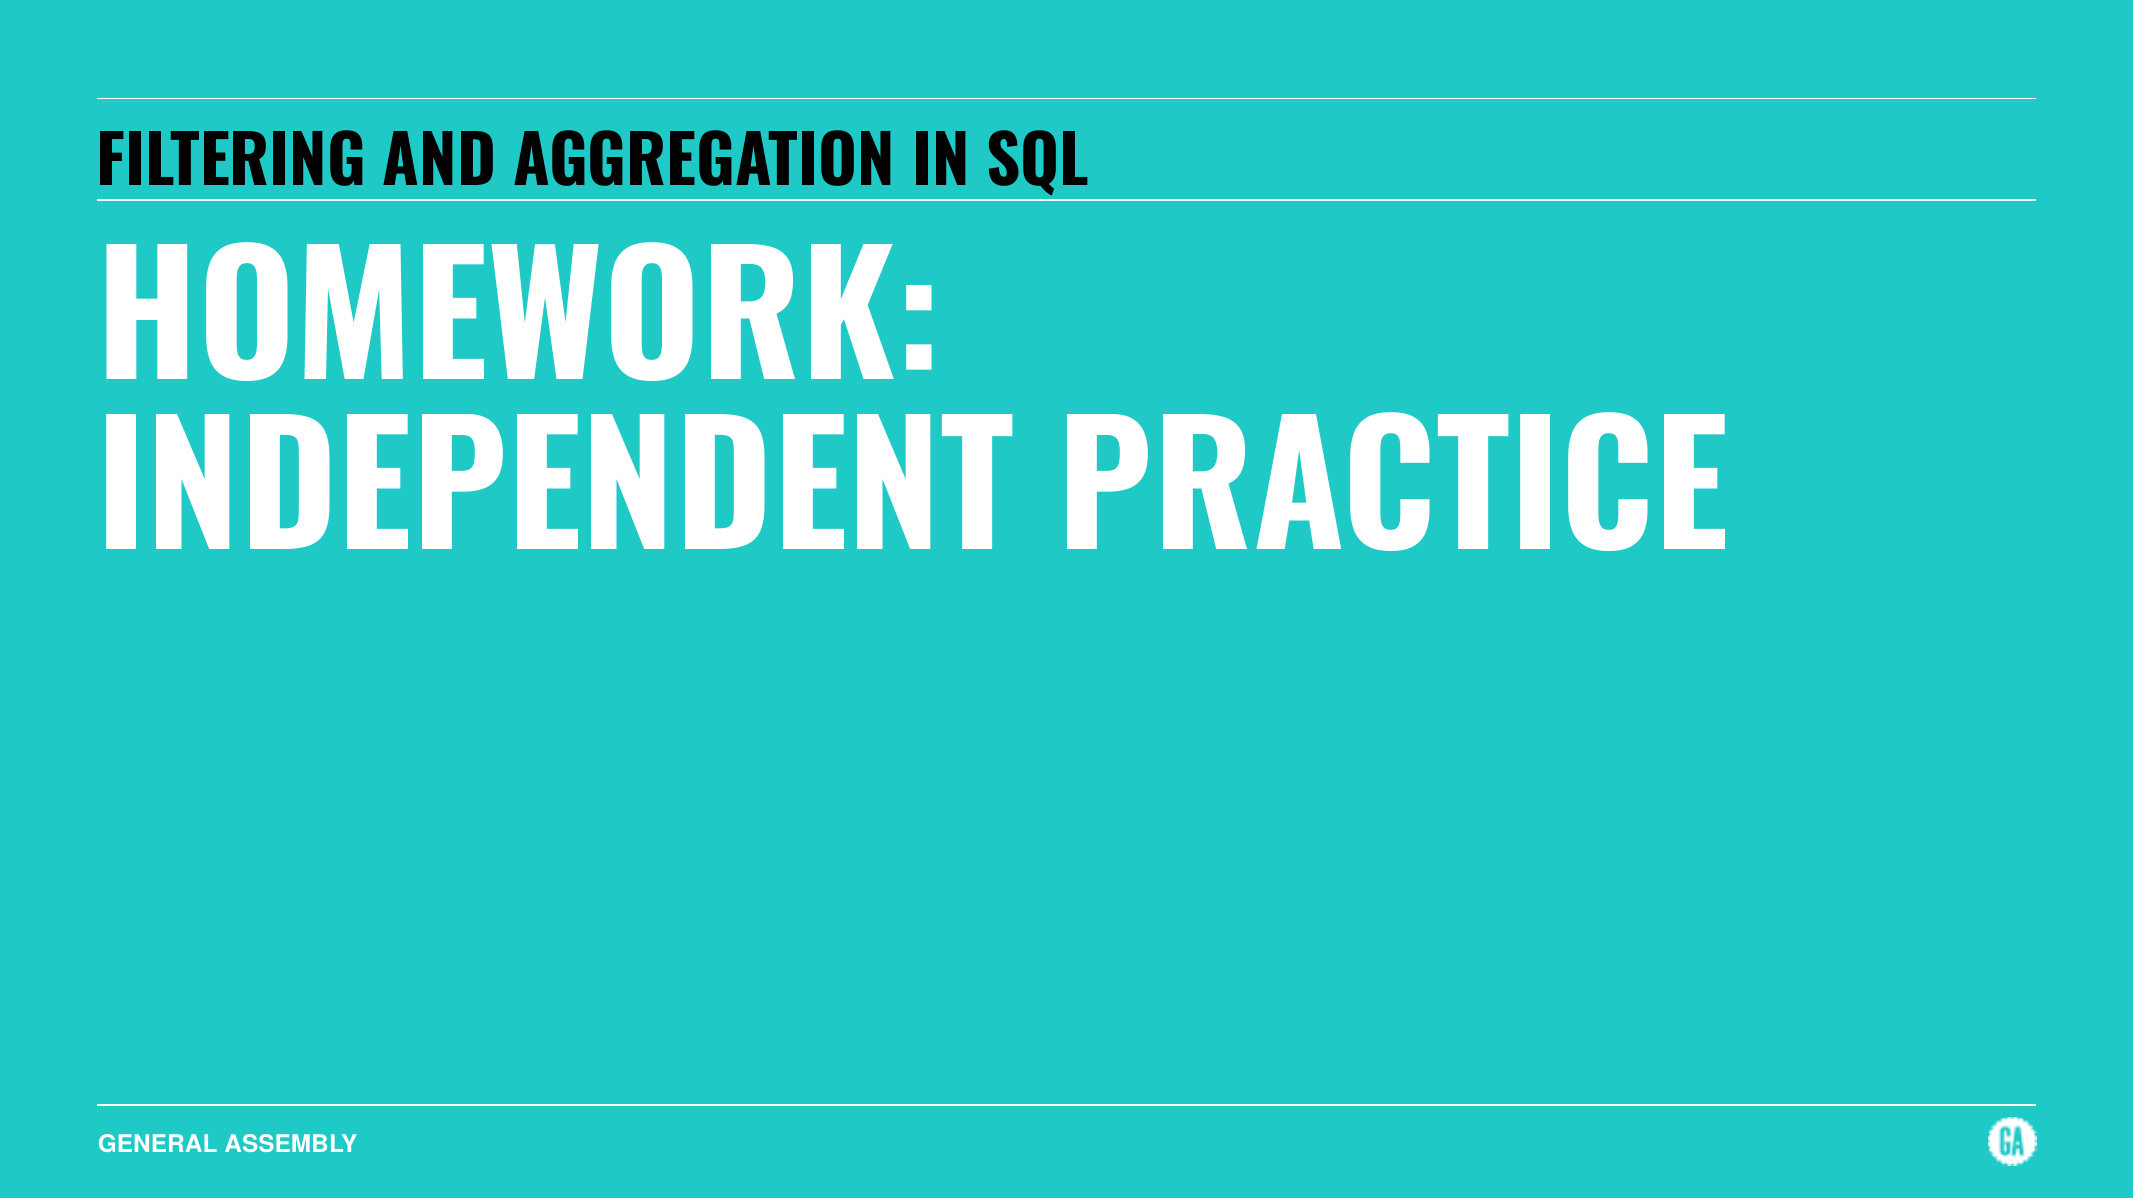

# FILTERING AND AGGREGATION IN SQL
HOMEWORK:
INDEPENDENT PRACTICE